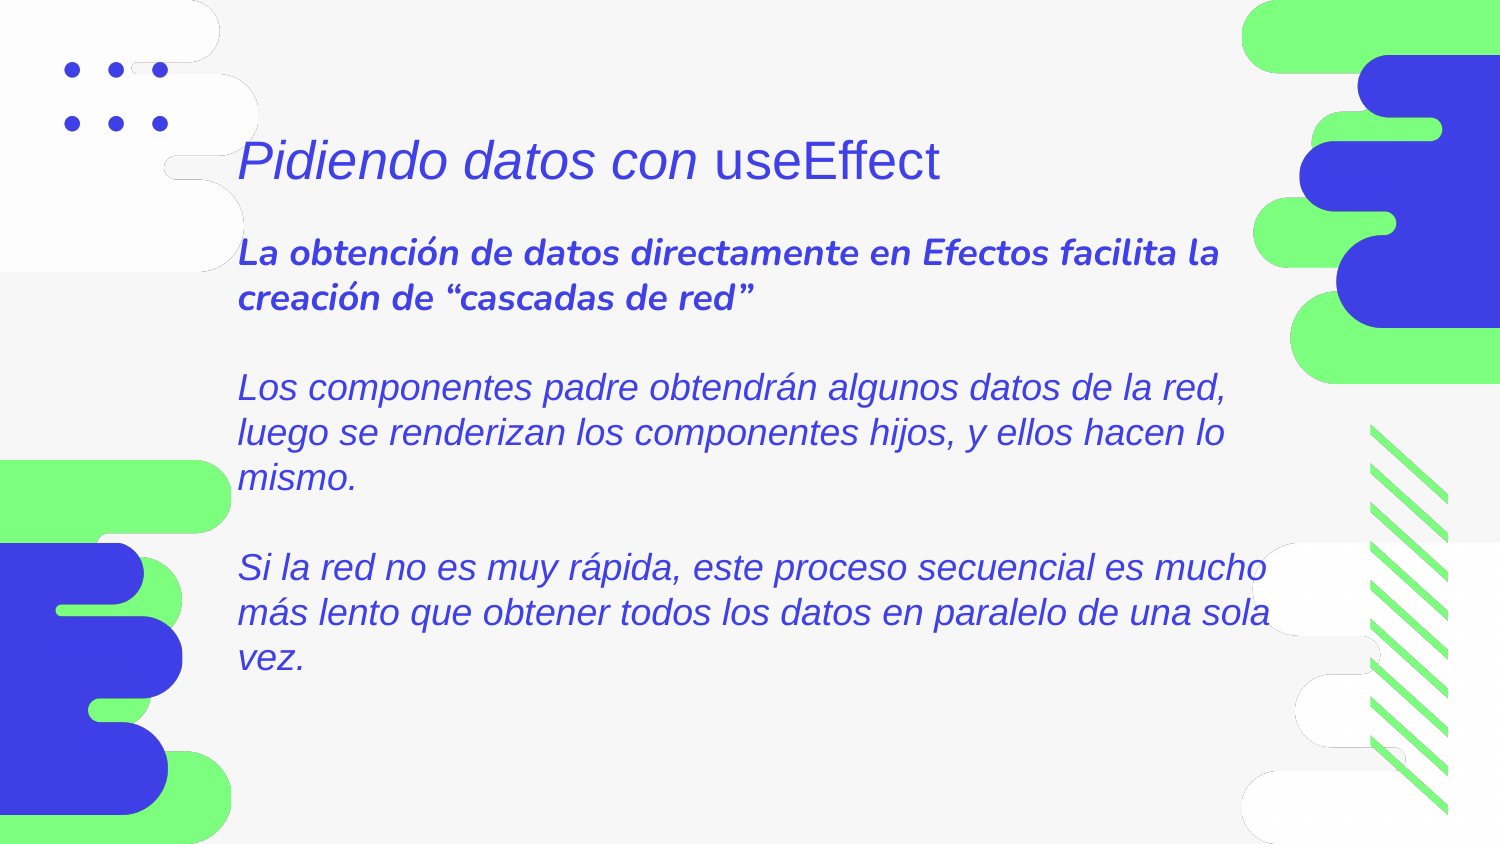

Pidiendo datos con useEffect
La obtención de datos directamente en Efectos facilita la creación de “cascadas de red”

Los componentes padre obtendrán algunos datos de la red, luego se renderizan los componentes hijos, y ellos hacen lo mismo.

Si la red no es muy rápida, este proceso secuencial es mucho más lento que obtener todos los datos en paralelo de una sola vez.